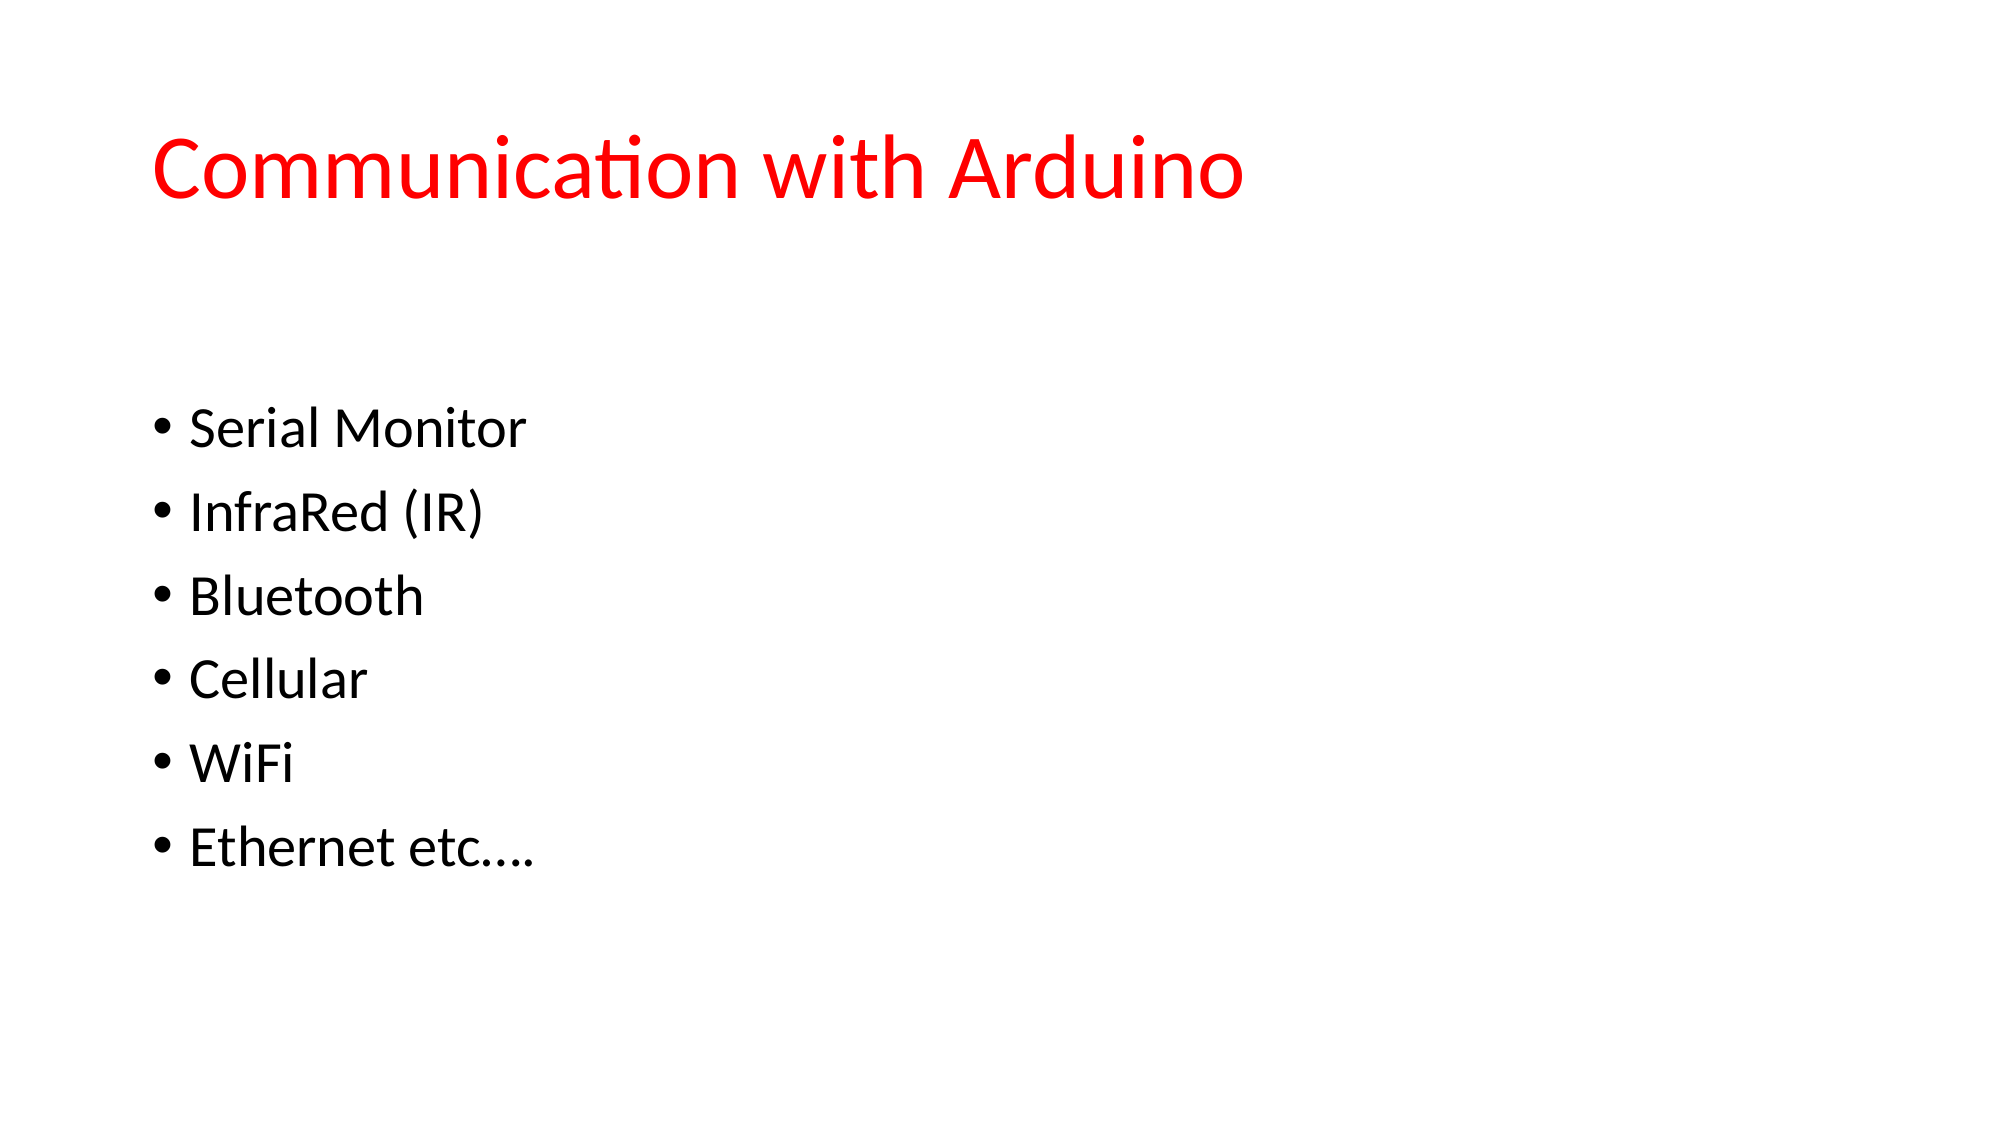

# Communication with Arduino

Serial Monitor
InfraRed (IR)
Bluetooth
Cellular
WiFi
Ethernet etc….